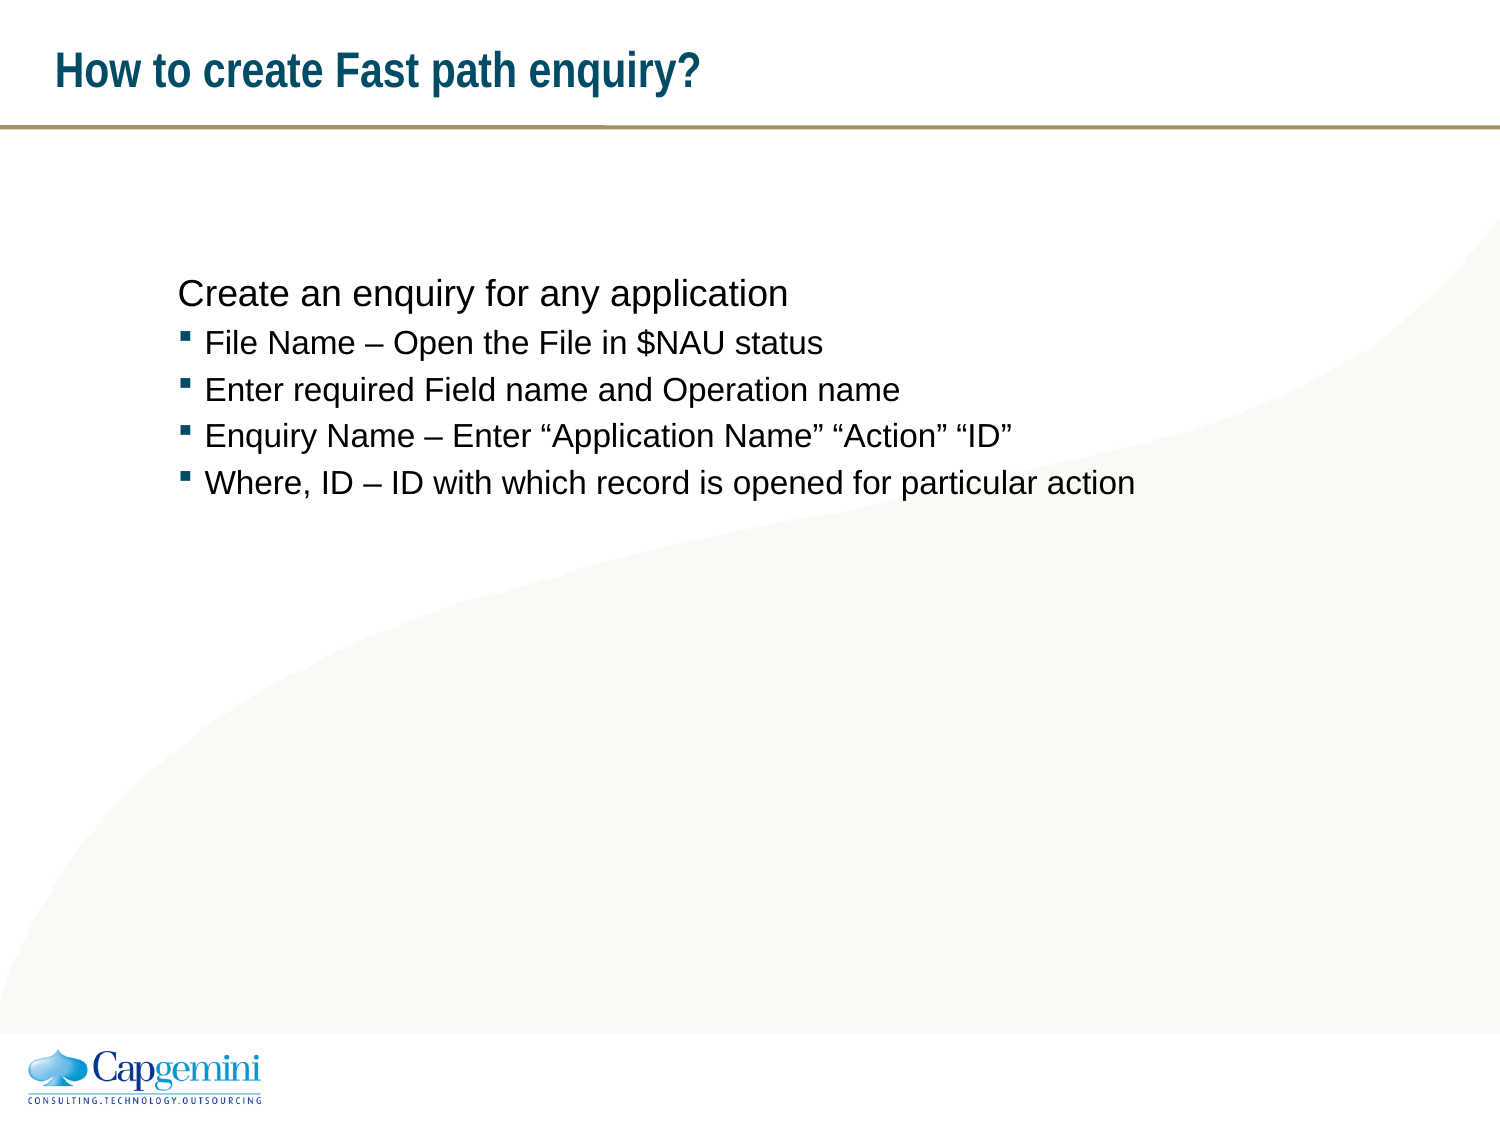

# How to create Fast path enquiry?
Create an enquiry for any application
File Name – Open the File in $NAU status
Enter required Field name and Operation name
Enquiry Name – Enter “Application Name” “Action” “ID”
Where, ID – ID with which record is opened for particular action